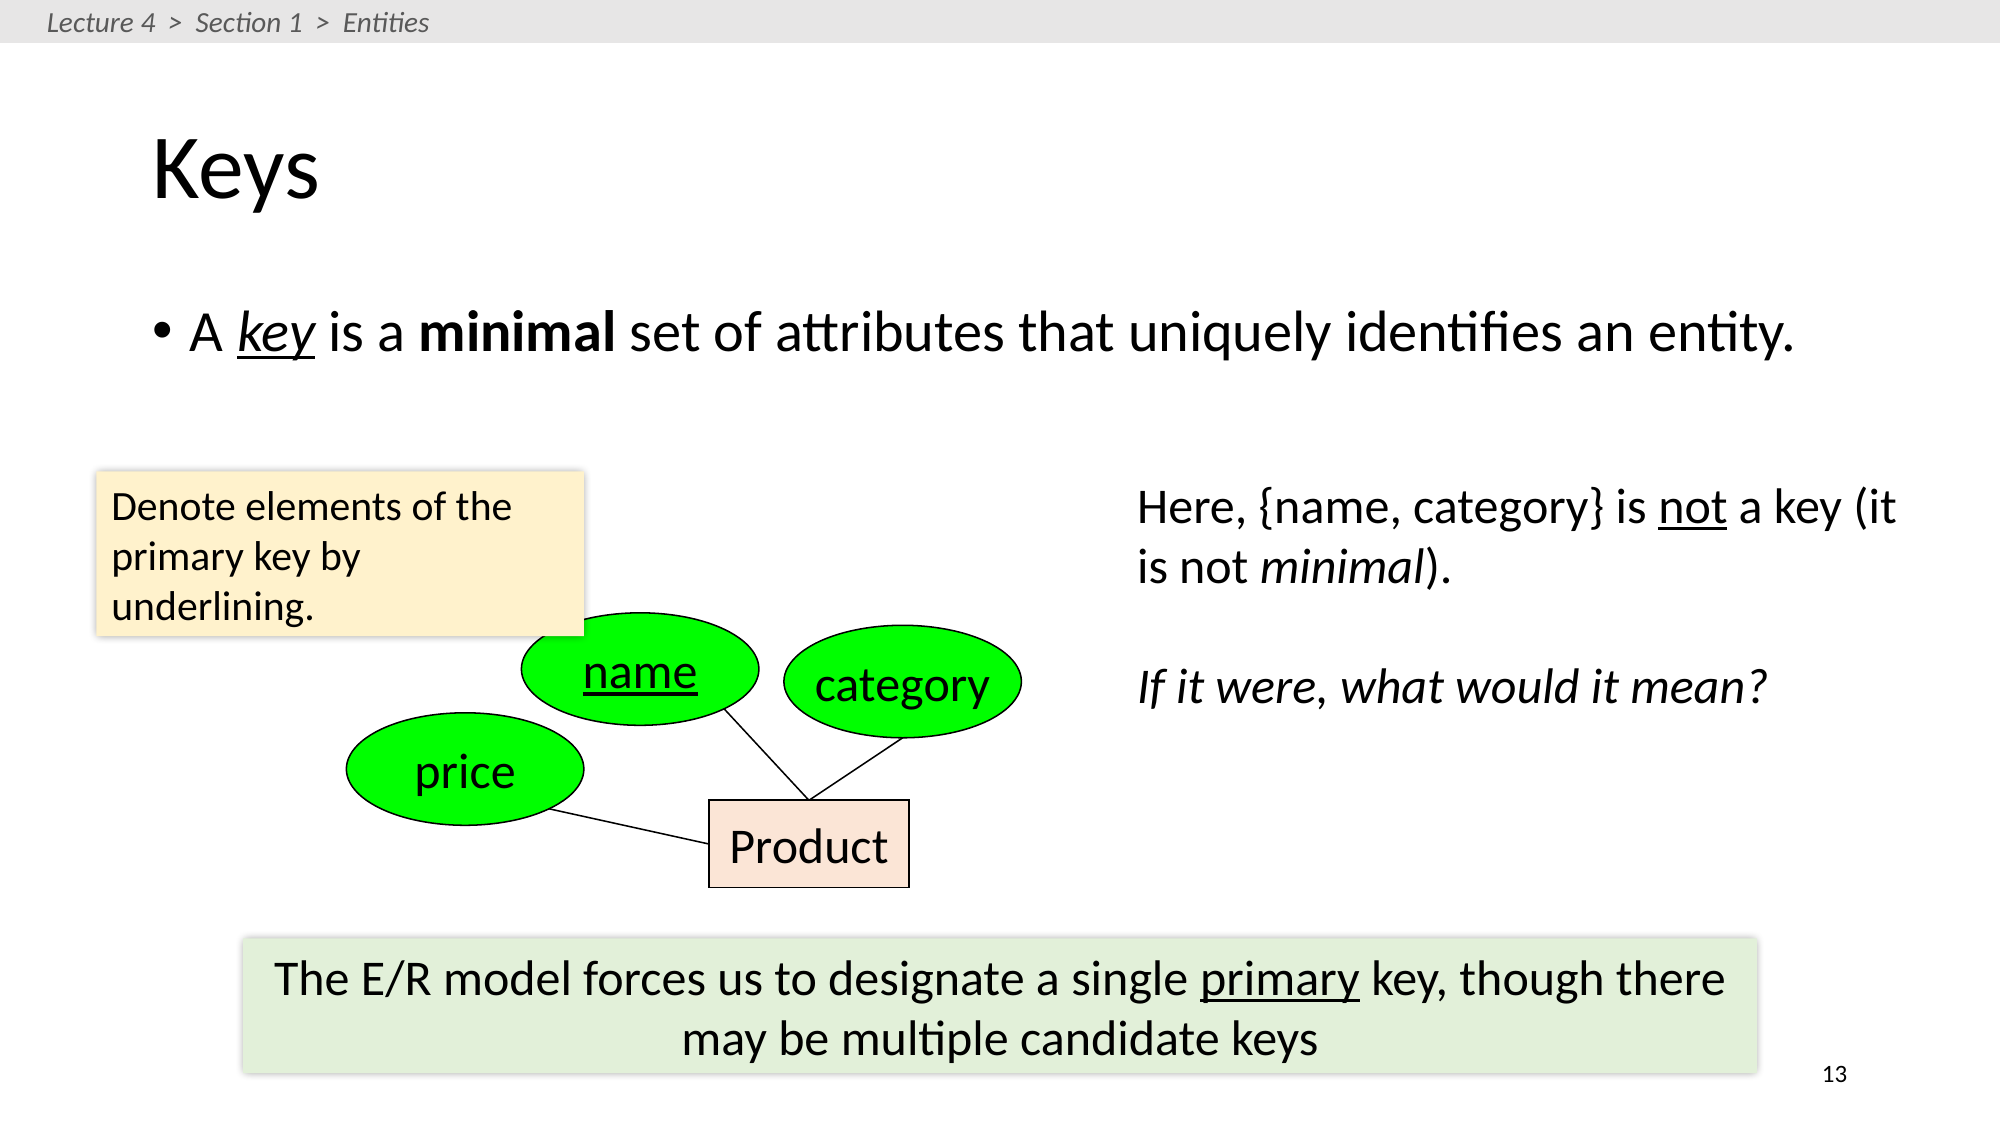

Lecture 4  >  Section 1  >  Entities
# Keys
A key is a minimal set of attributes that uniquely identifies an entity.
Here, {name, category} is not a key (it is not minimal).

If it were, what would it mean?
Denote elements of the primary key by underlining.
name
category
price
Product
The E/R model forces us to designate a single primary key, though there may be multiple candidate keys
13